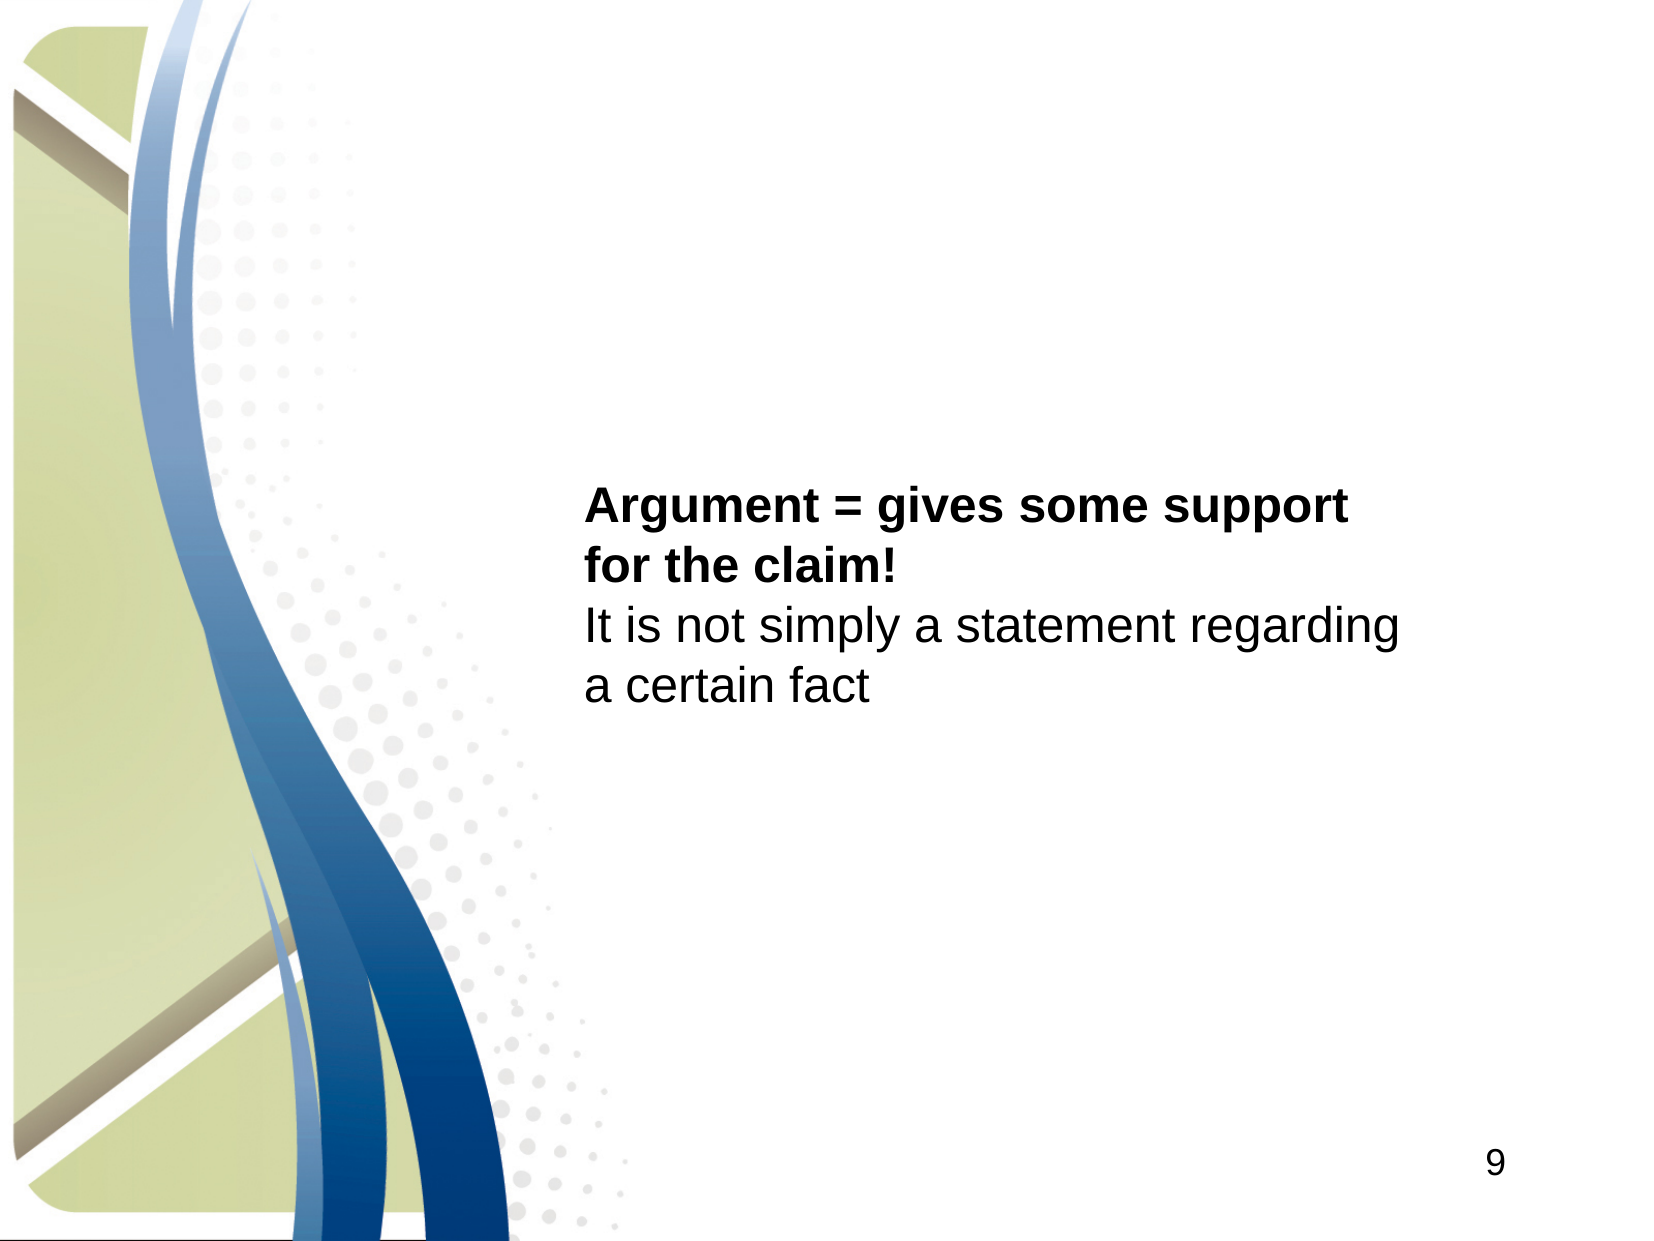

Argument = gives some support for the claim!
It is not simply a statement regarding a certain fact
9